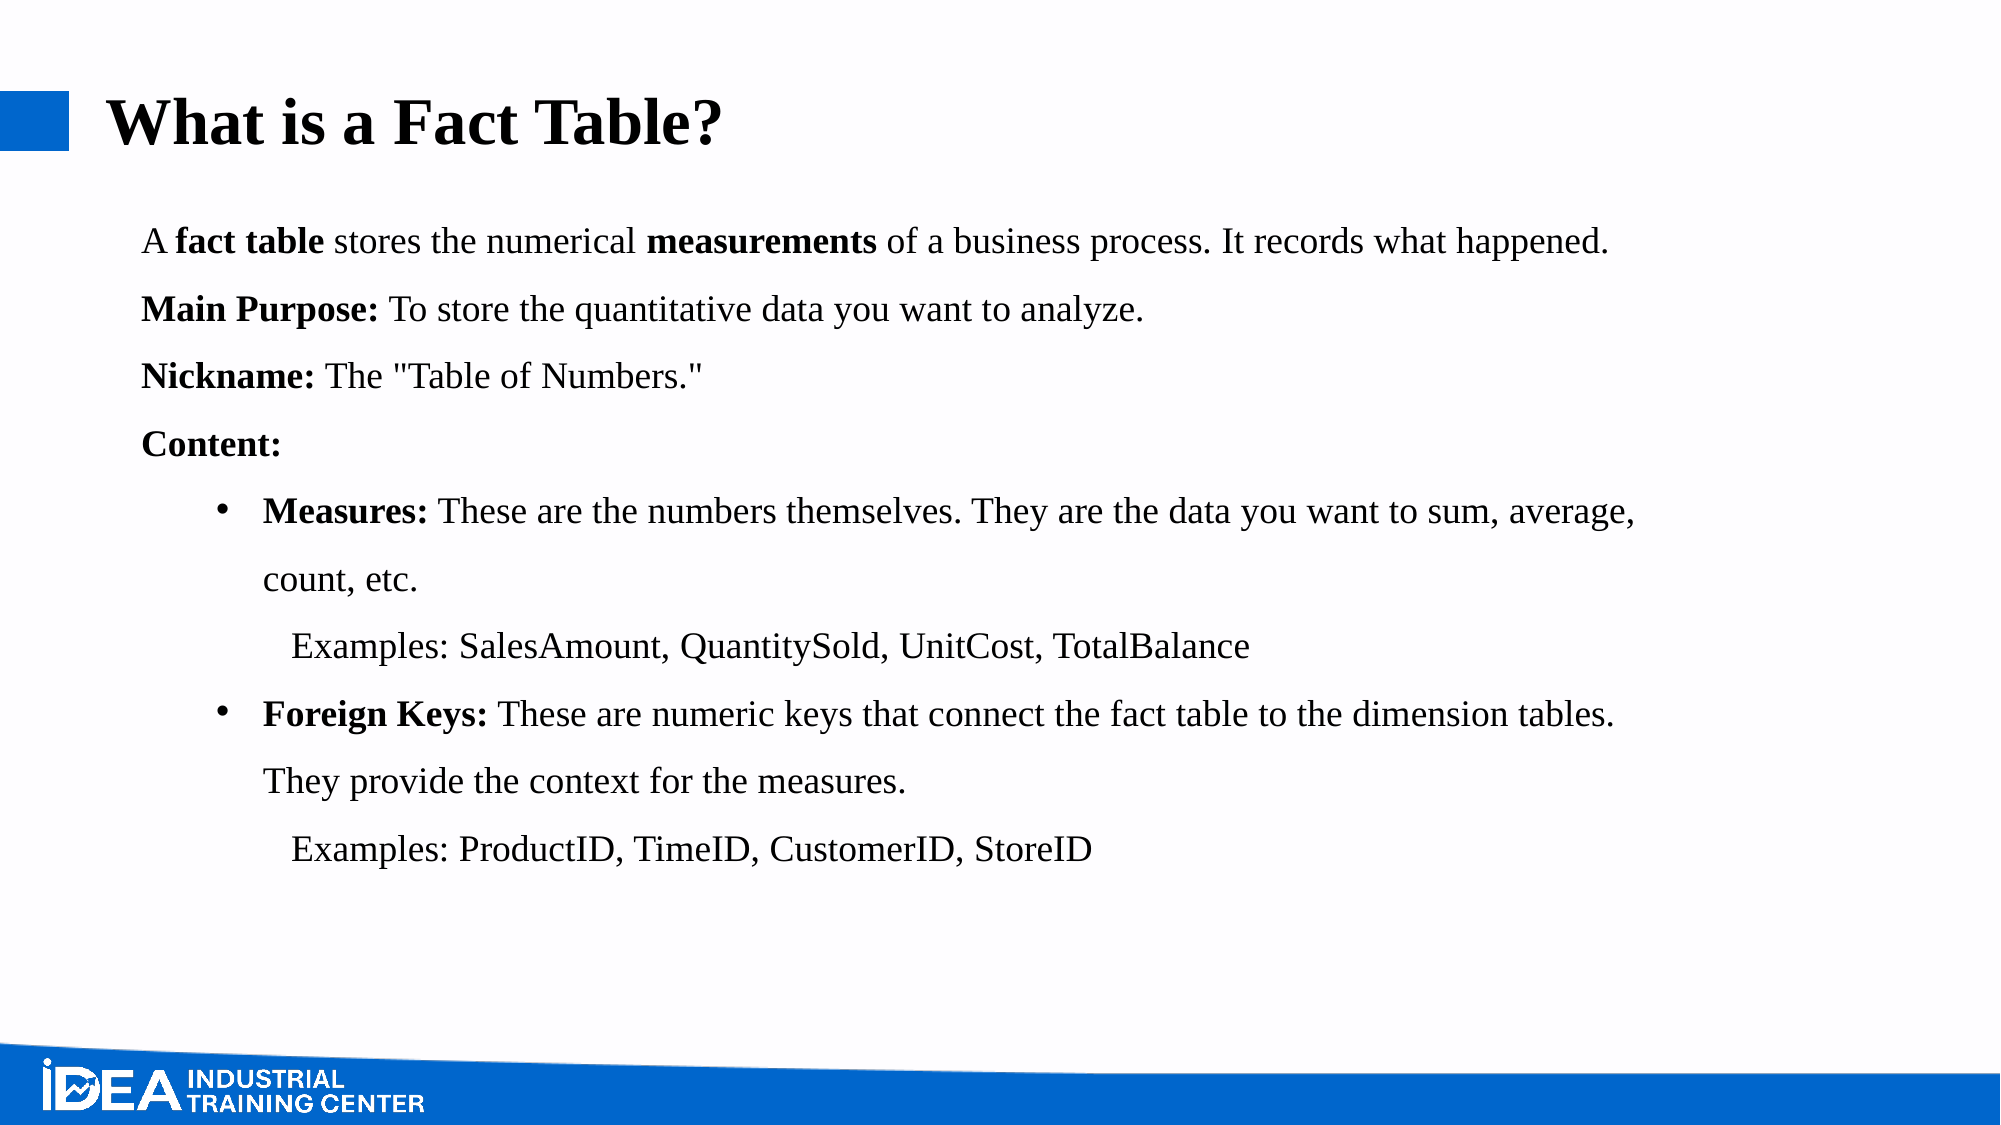

# What is a Fact Table?
A fact table stores the numerical measurements of a business process. It records what happened.
Main Purpose: To store the quantitative data you want to analyze.
Nickname: The "Table of Numbers."
Content:
Measures: These are the numbers themselves. They are the data you want to sum, average, count, etc.
Examples: SalesAmount, QuantitySold, UnitCost, TotalBalance
Foreign Keys: These are numeric keys that connect the fact table to the dimension tables. They provide the context for the measures.
Examples: ProductID, TimeID, CustomerID, StoreID